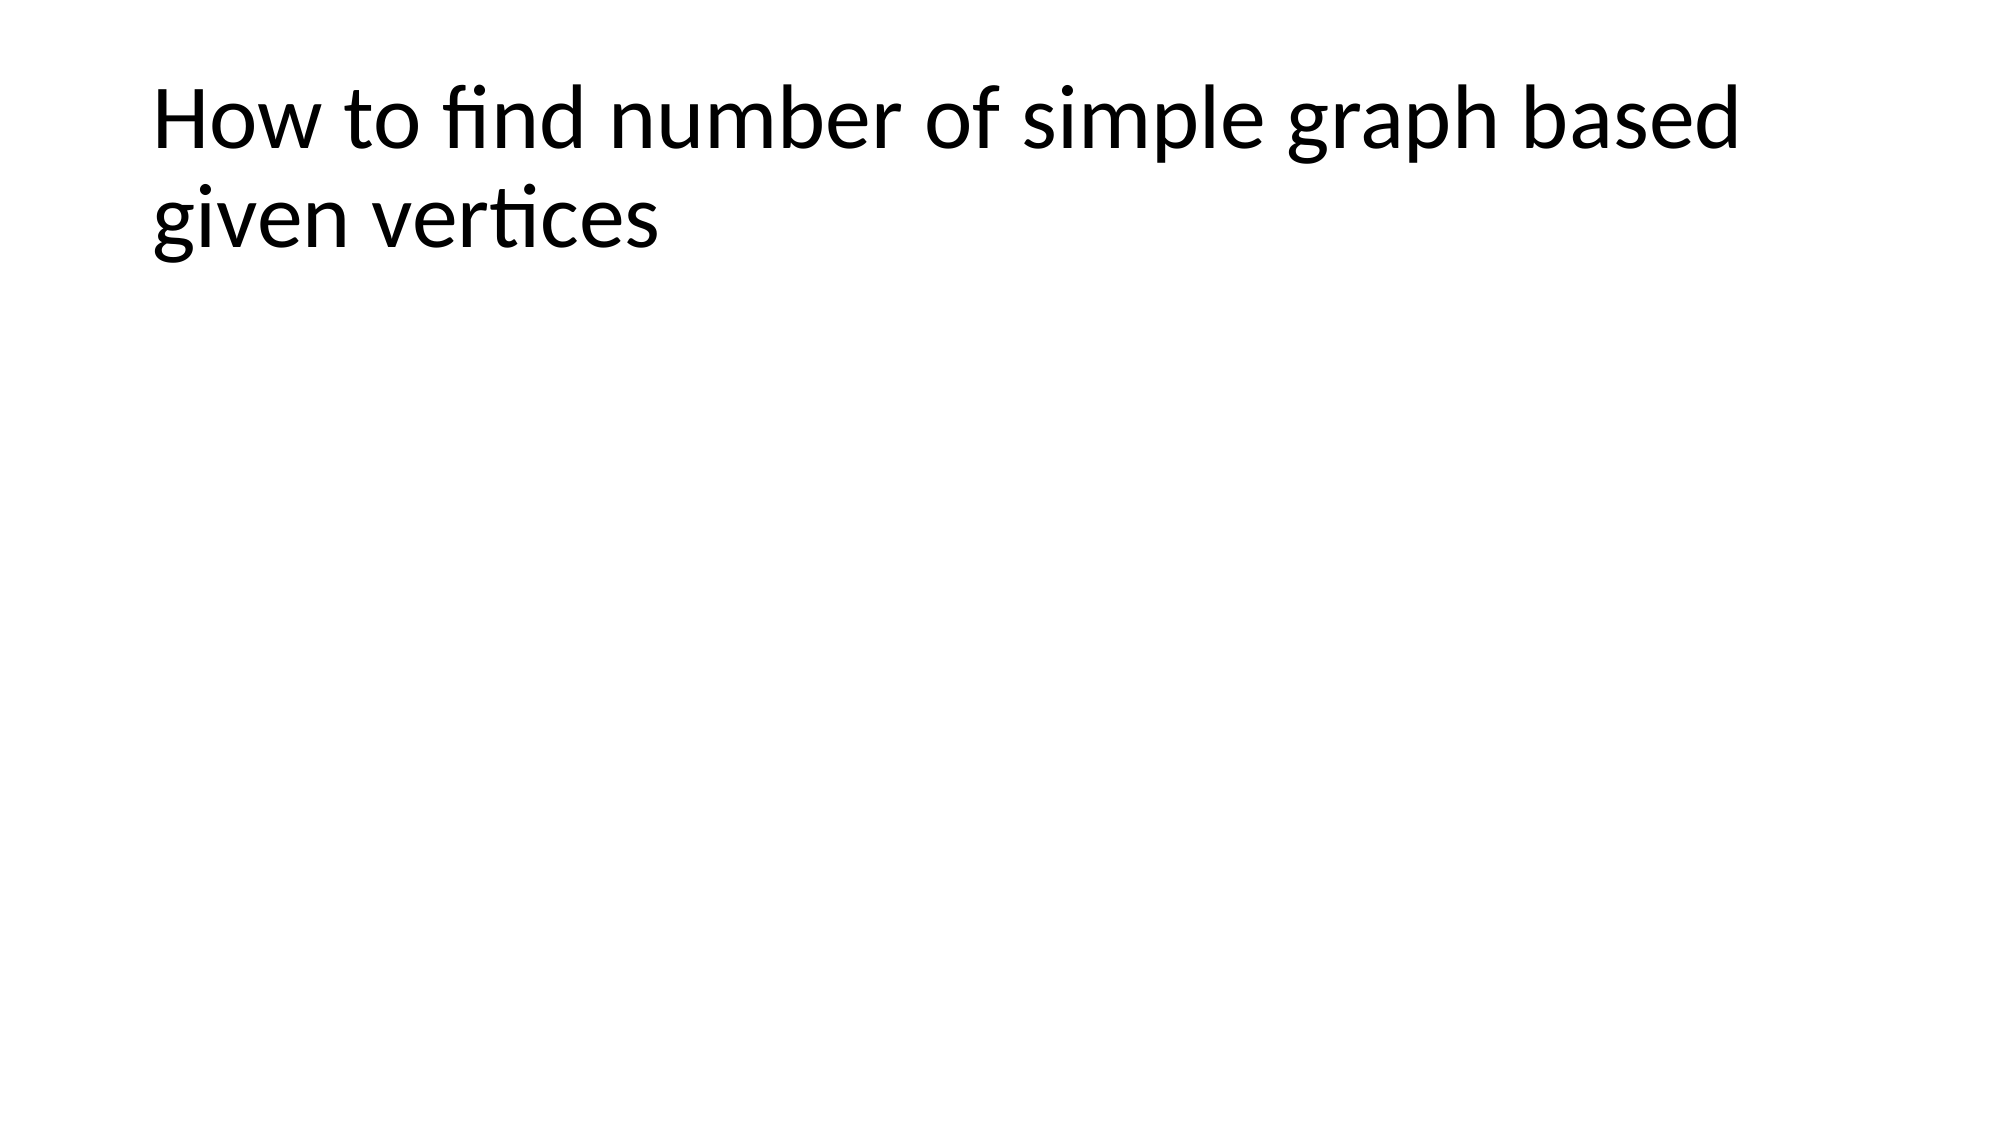

# How to find number of simple graph based given vertices